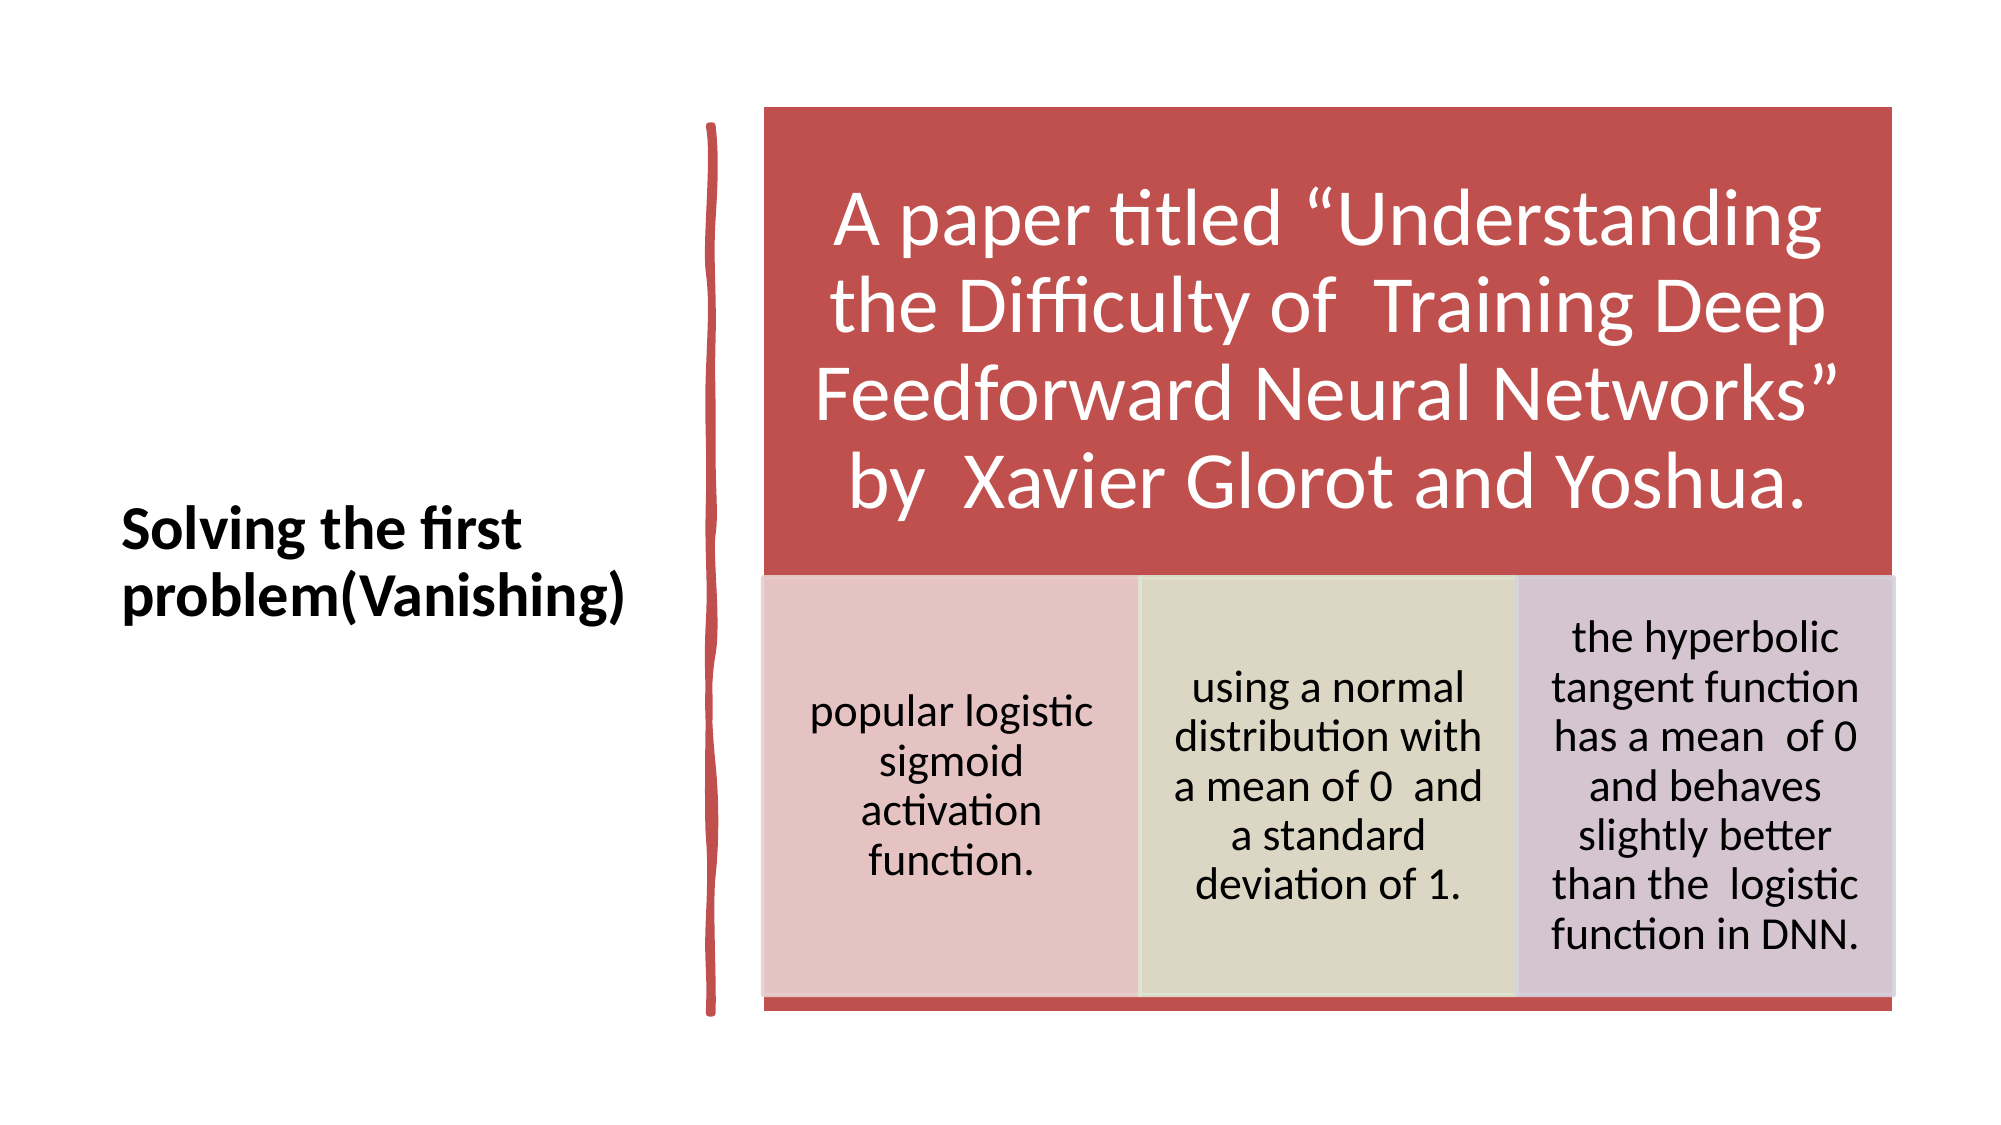

A paper titled “Understanding the Difficulty of  Training Deep Feedforward Neural Networks” by  Xavier Glorot and Yoshua.
popular logistic sigmoid activation function.
using a normal distribution with a mean of 0  and a standard deviation of 1.
the hyperbolic tangent function has a mean  of 0 and behaves slightly better than the  logistic function in DNN.
# Solving the first problem(Vanishing)